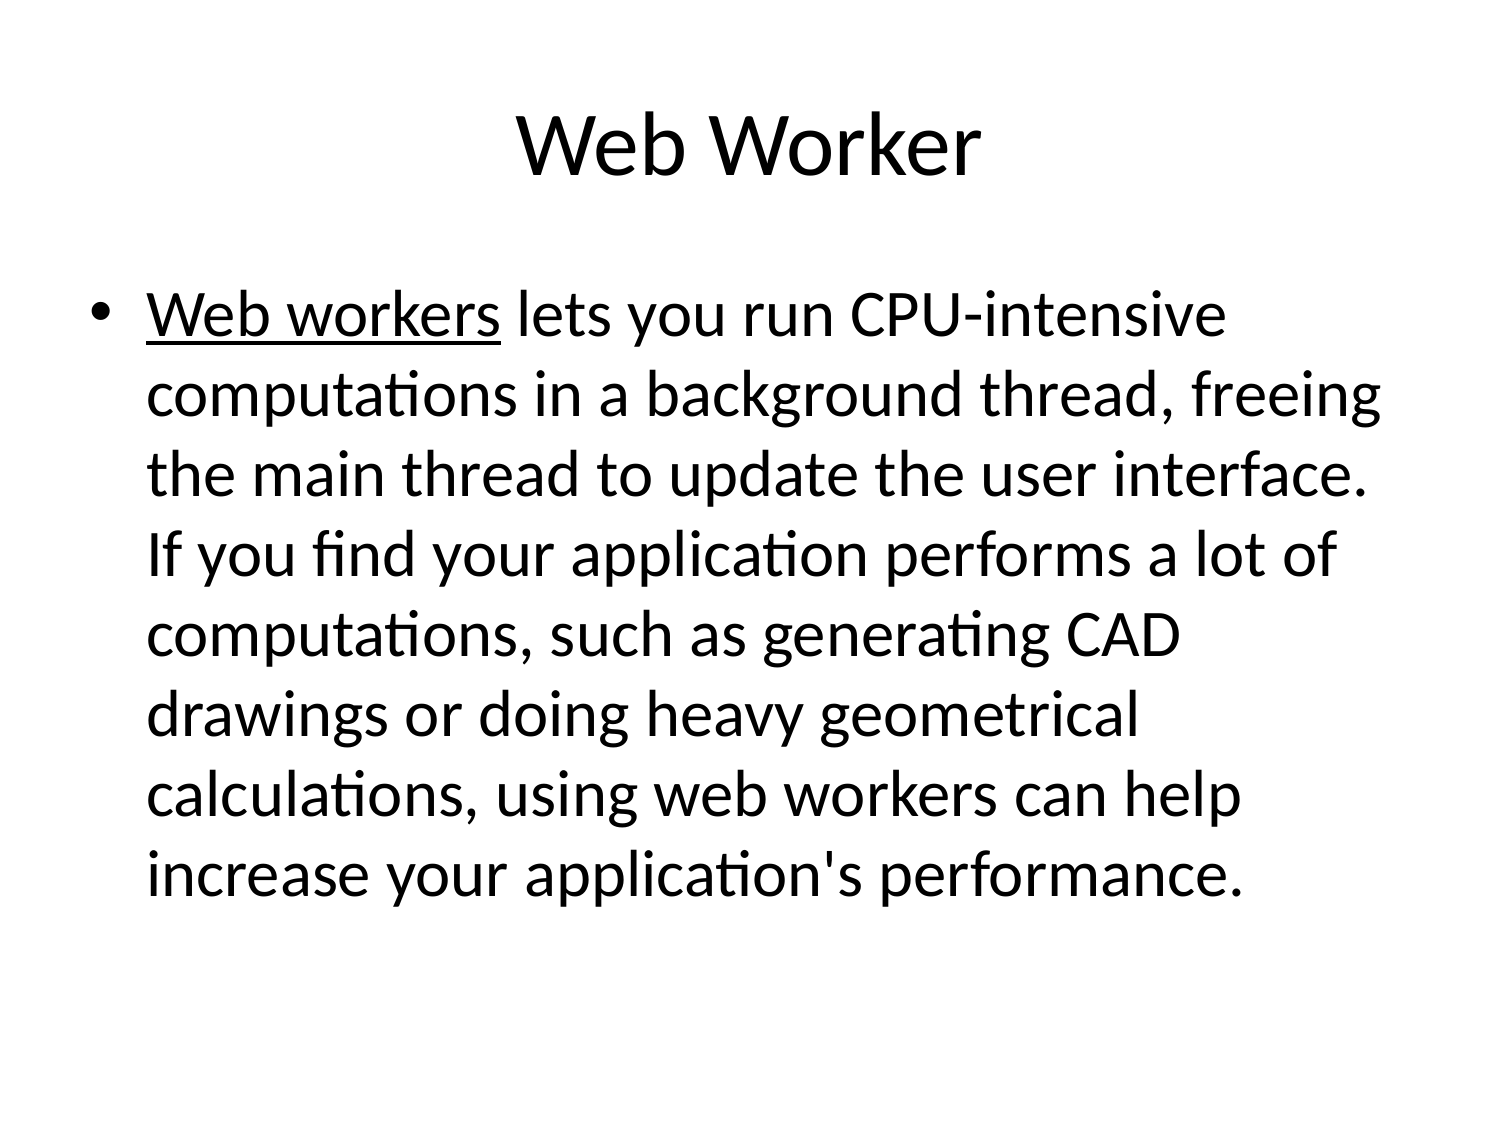

# Web Worker
Web workers lets you run CPU-intensive computations in a background thread, freeing the main thread to update the user interface. If you find your application performs a lot of computations, such as generating CAD drawings or doing heavy geometrical calculations, using web workers can help increase your application's performance.